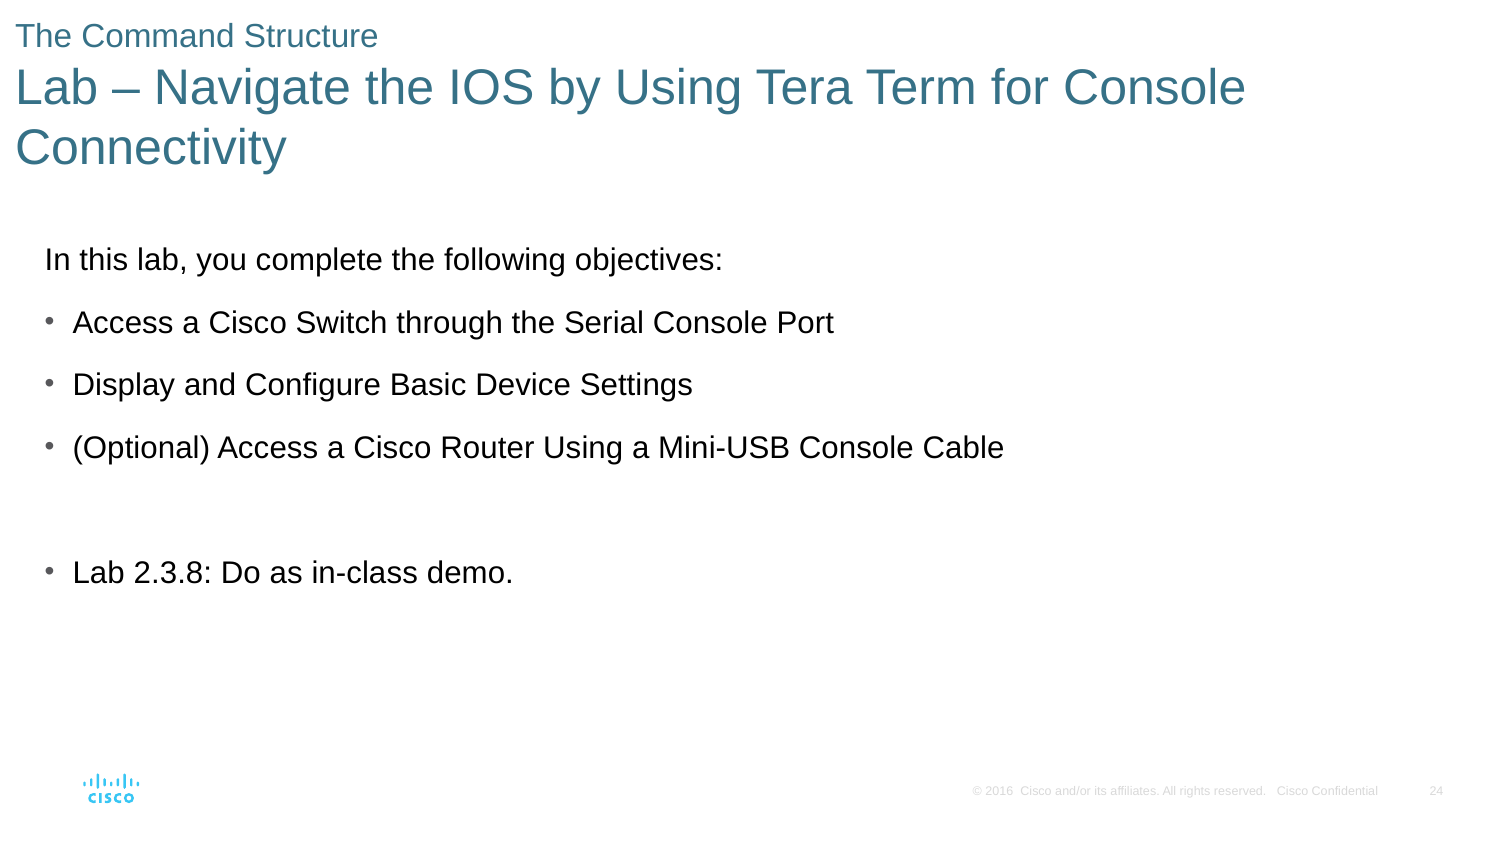

# The Command Structure Lab – Navigate the IOS by Using Tera Term for Console Connectivity

In this lab, you complete the following objectives:
Access a Cisco Switch through the Serial Console Port
Display and Configure Basic Device Settings
(Optional) Access a Cisco Router Using a Mini-USB Console Cable

Lab 2.3.8: Do as in-class demo.